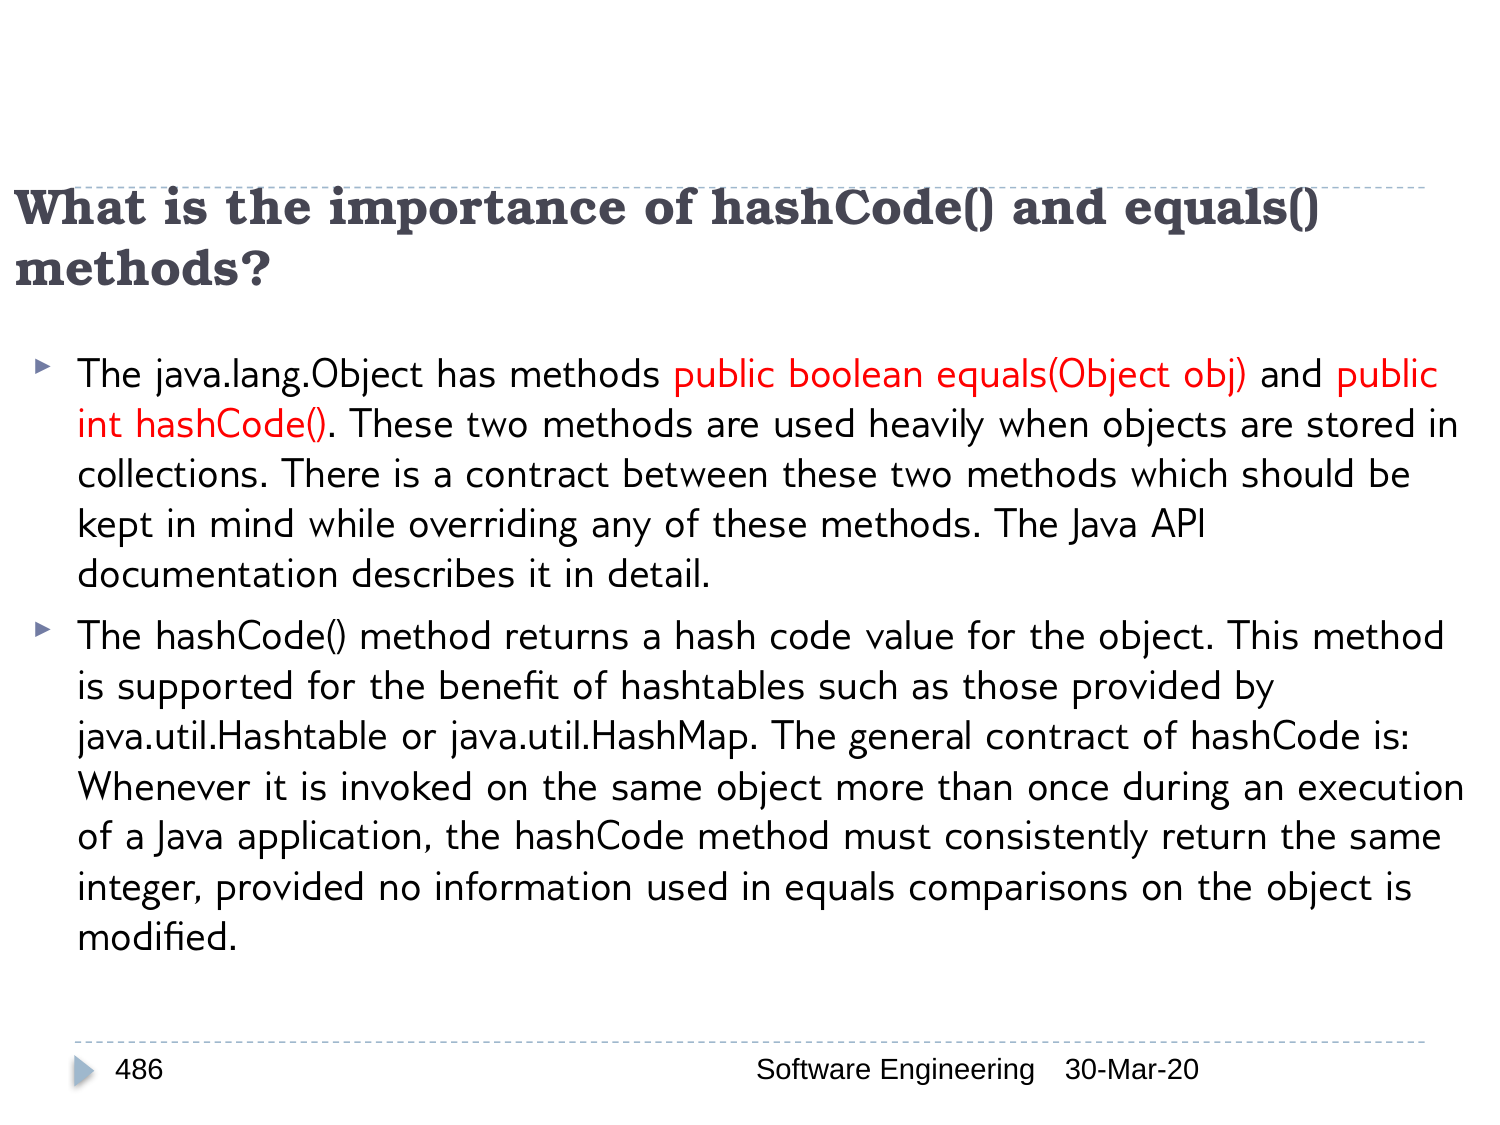

# What is the importance of hashCode() and equals() methods?
The java.lang.Object has methods public boolean equals(Object obj) and public int hashCode(). These two methods are used heavily when objects are stored in collections. There is a contract between these two methods which should be kept in mind while overriding any of these methods. The Java API documentation describes it in detail.
The hashCode() method returns a hash code value for the object. This method is supported for the benefit of hashtables such as those provided by java.util.Hashtable or java.util.HashMap. The general contract of hashCode is: Whenever it is invoked on the same object more than once during an execution of a Java application, the hashCode method must consistently return the same integer, provided no information used in equals comparisons on the object is modified.
486
Software Engineering
30-Mar-20